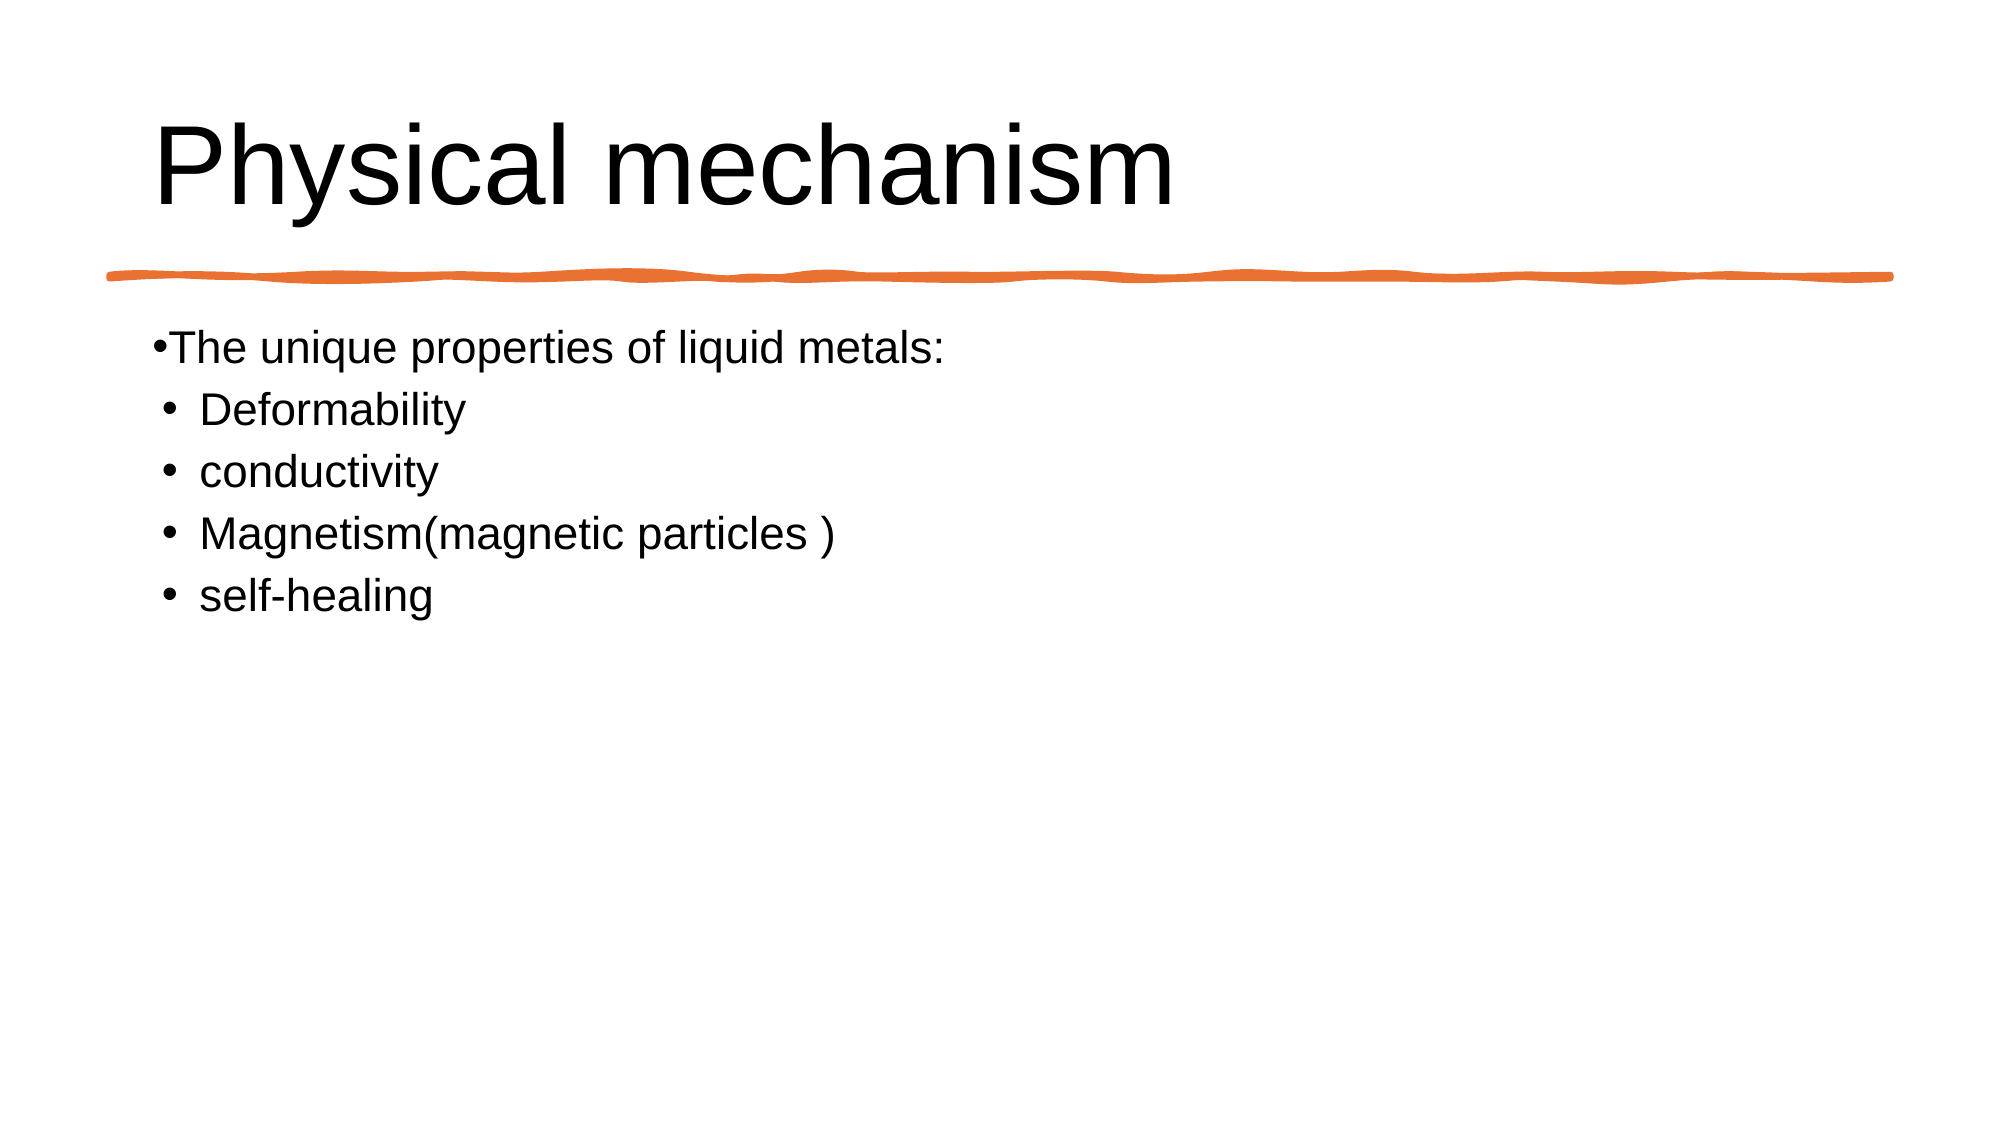

# Physical mechanism

The unique properties of liquid metals:
Deformability
conductivity
Magnetism(magnetic particles )
self-healing